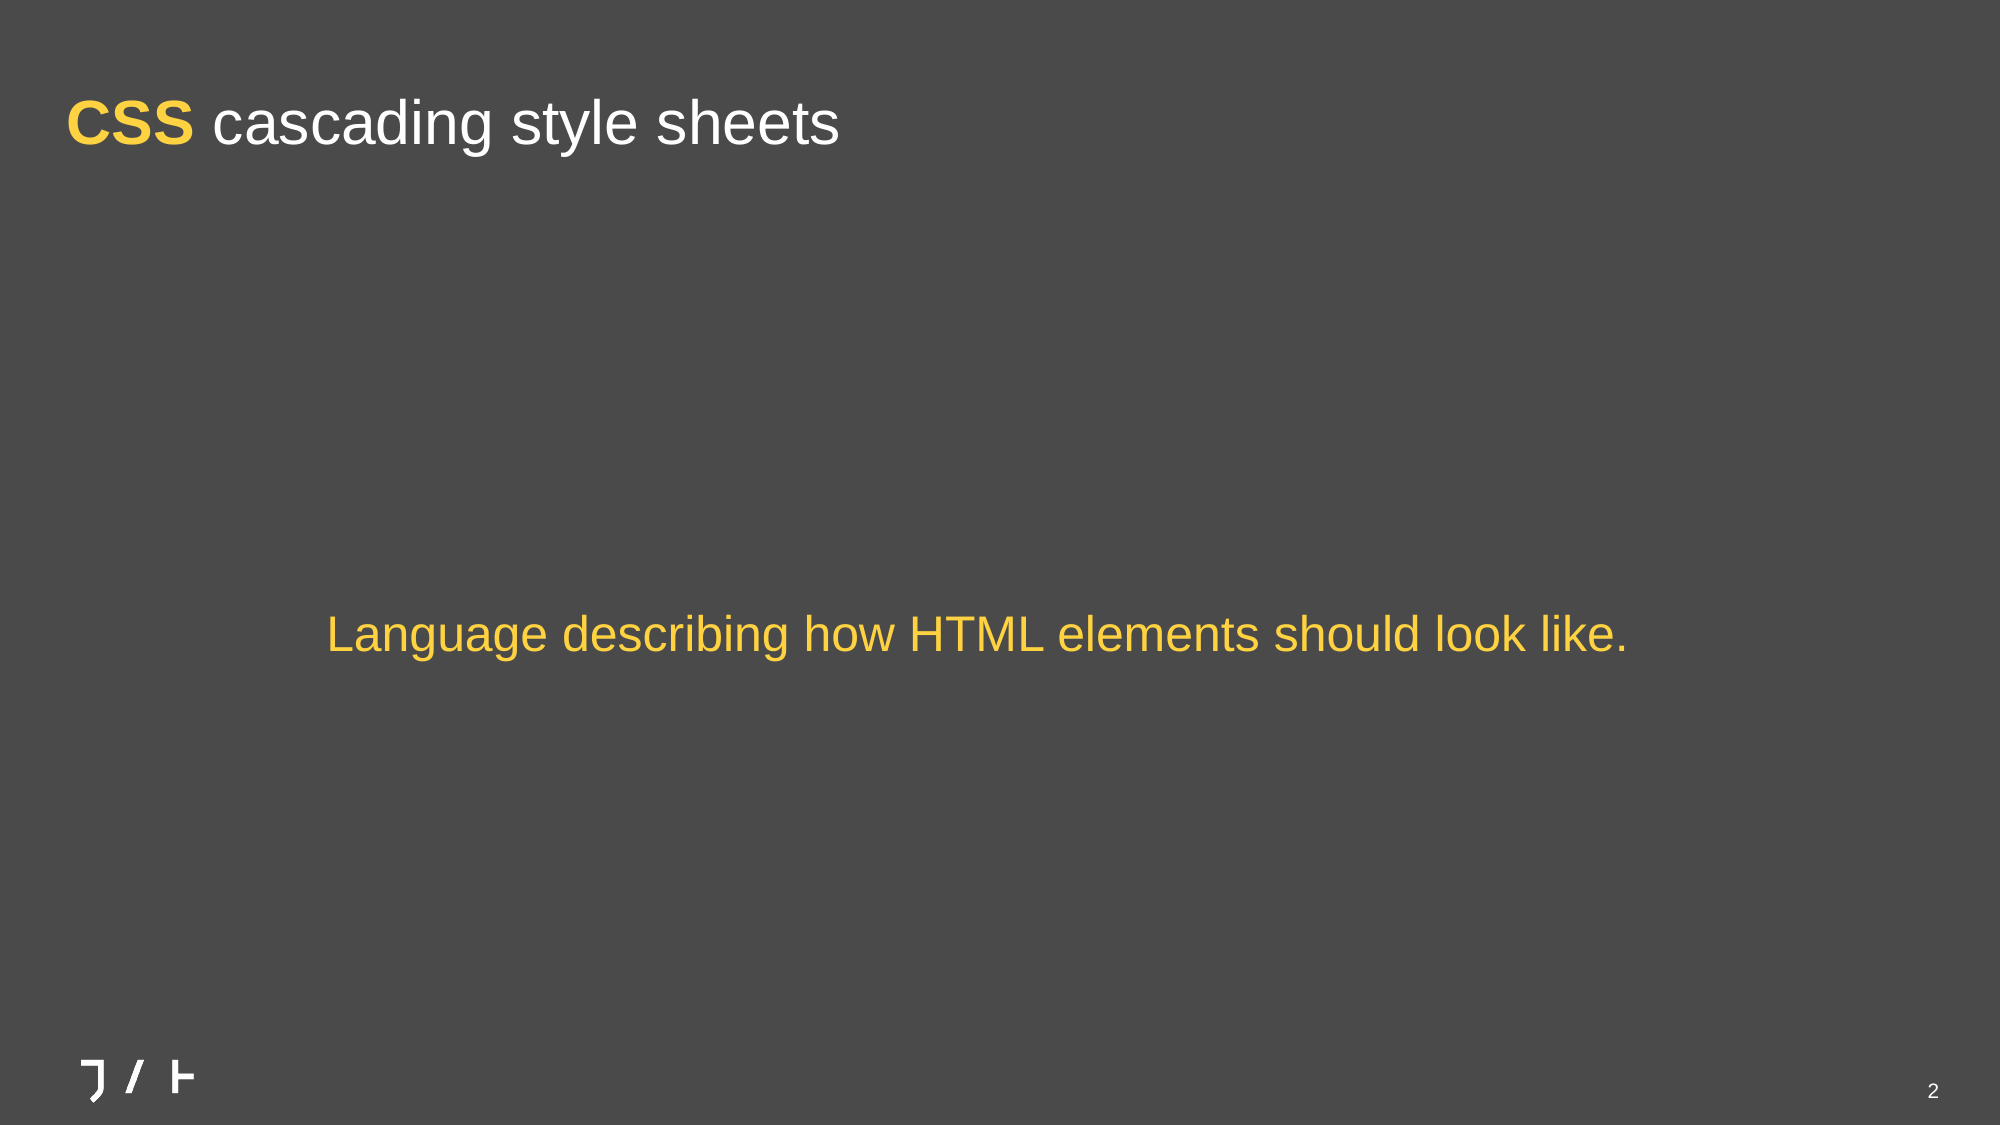

# CSS cascading style sheets
Language describing how HTML elements should look like.
2